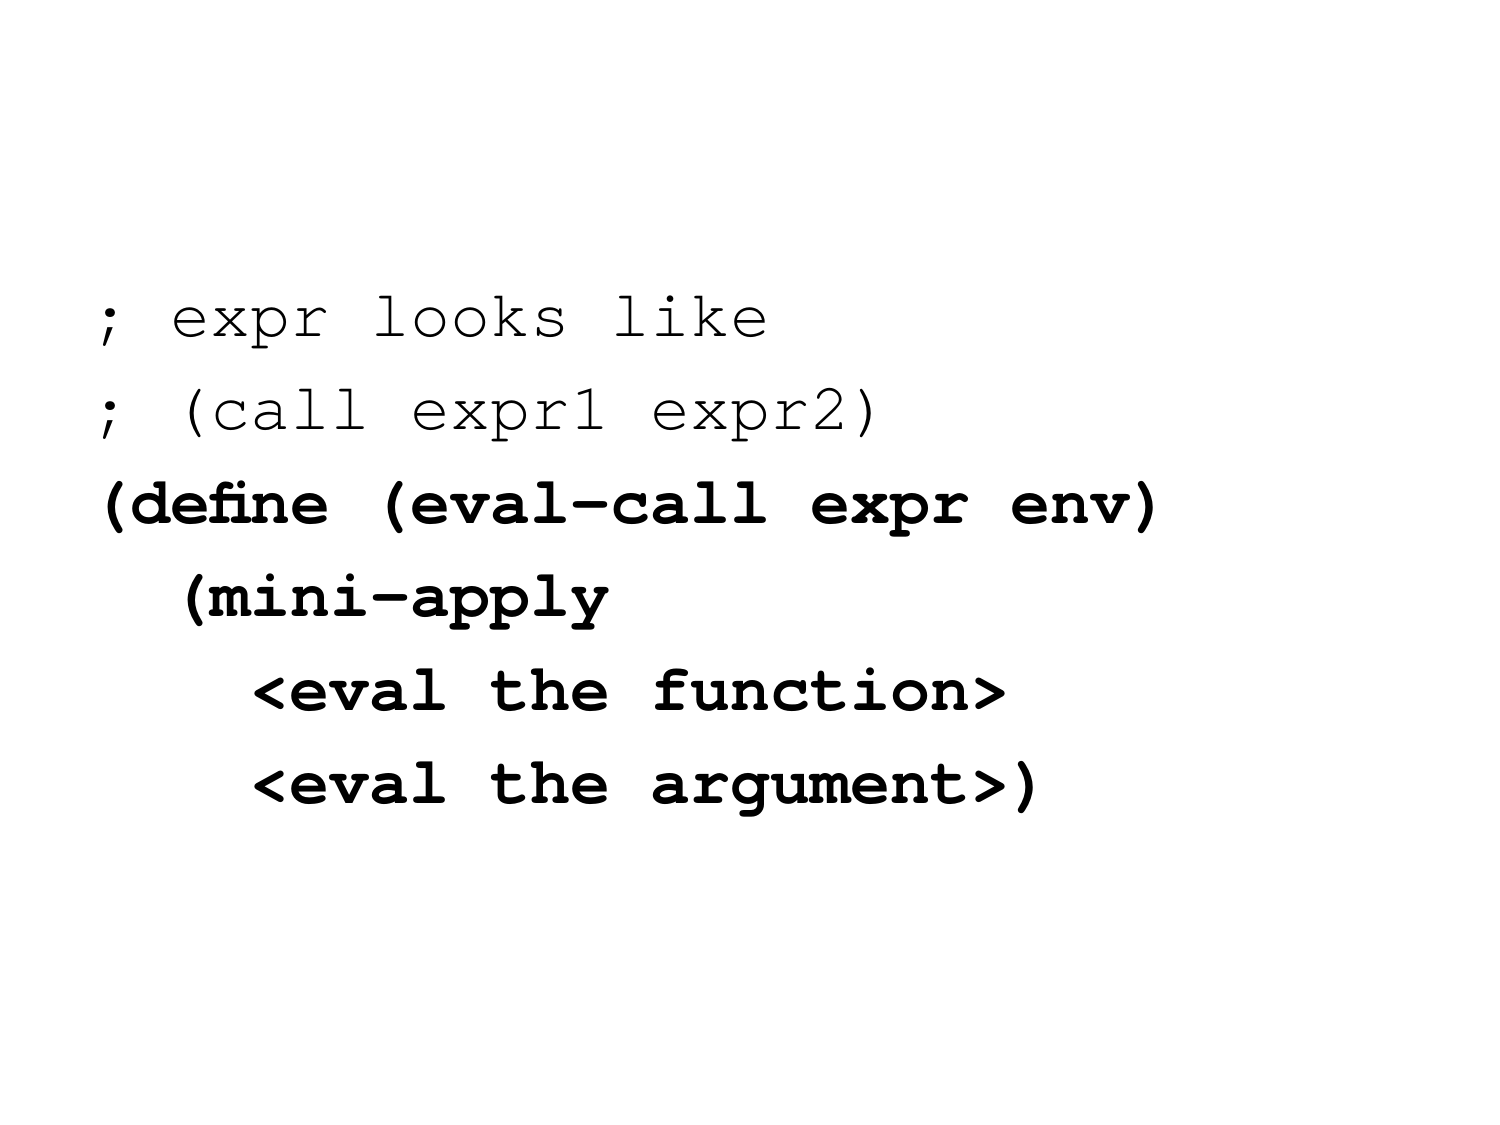

#
; expr looks like
; (call expr1 expr2)
(define (eval-call expr env)
  (mini-apply
    <eval the function>
    <eval the argument>)